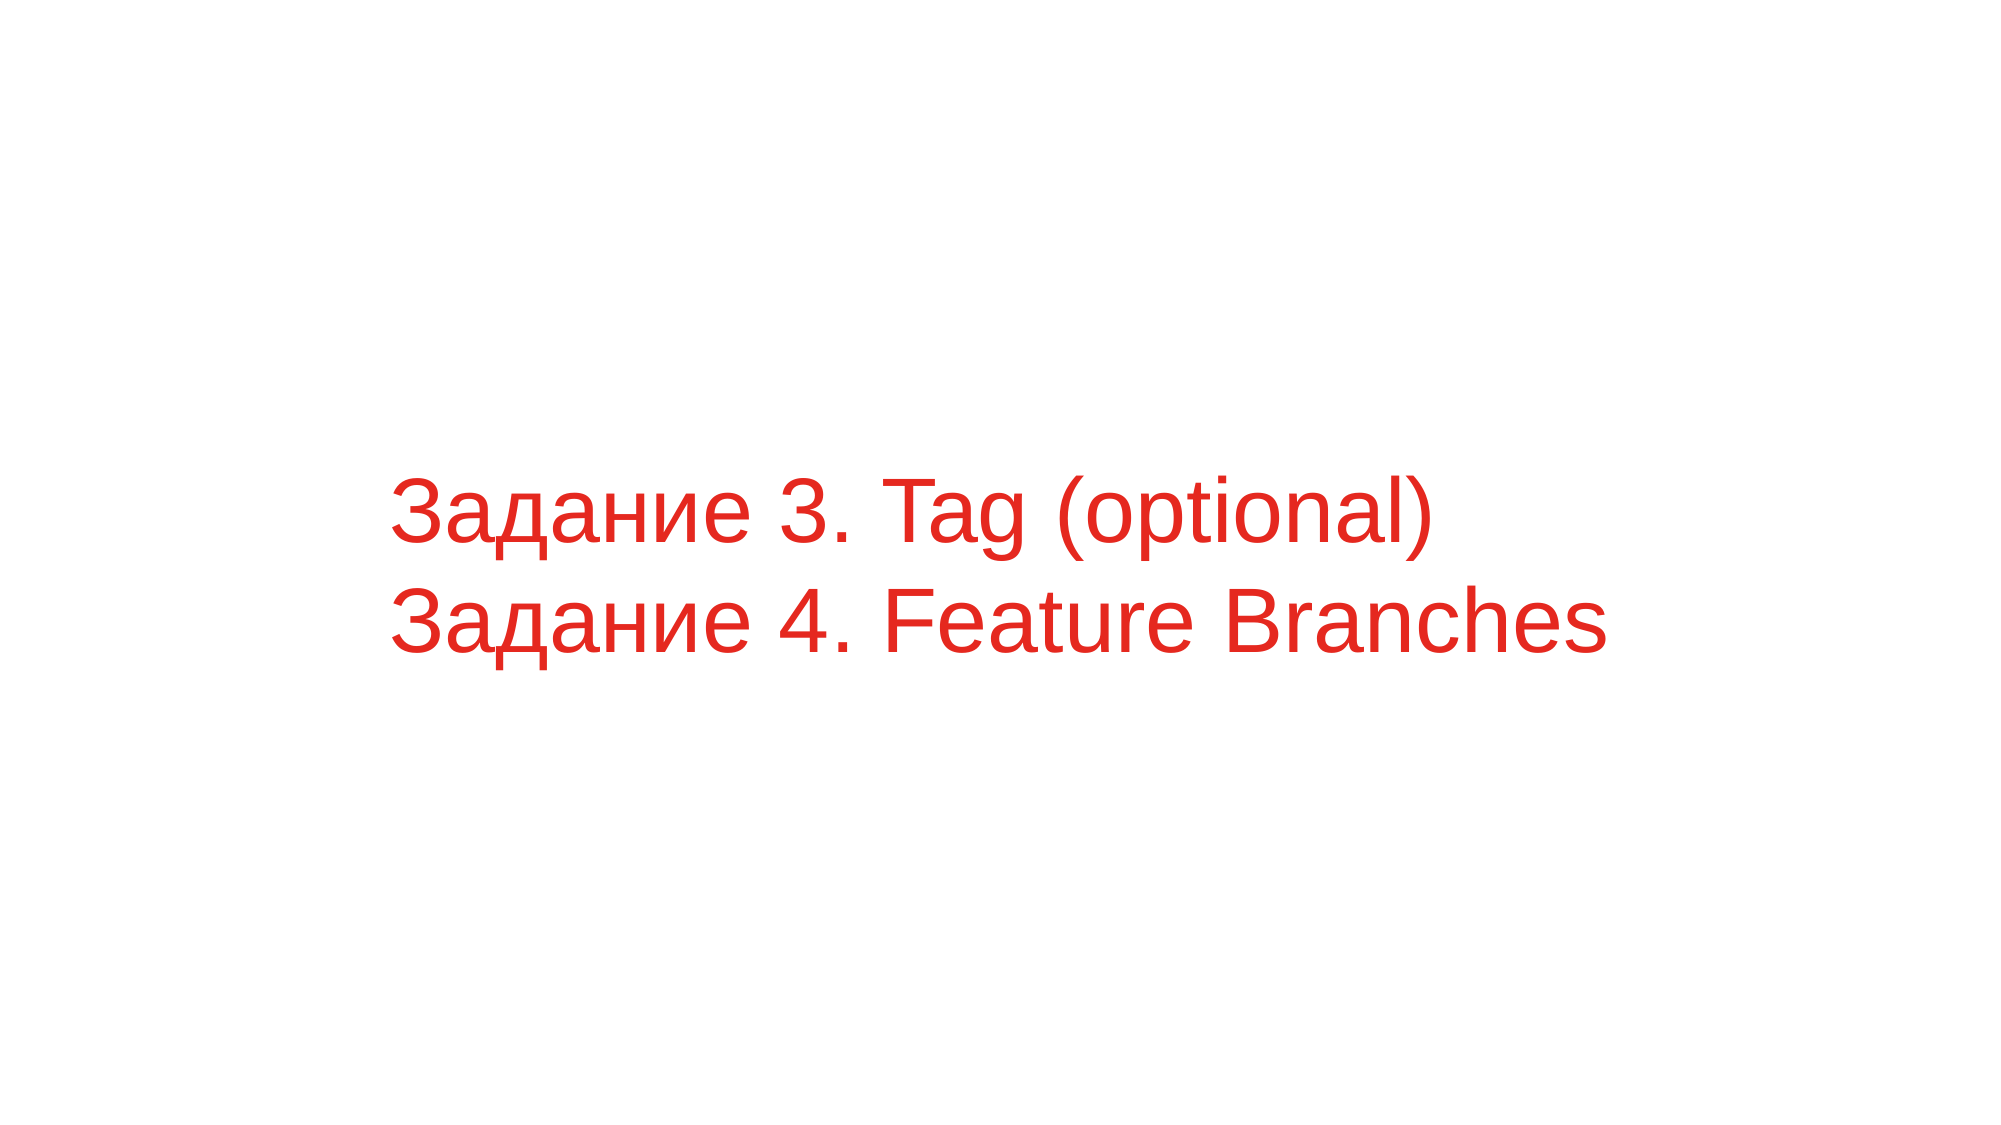

# Задание 3. Tag (optional) Задание 4. Feature Branches